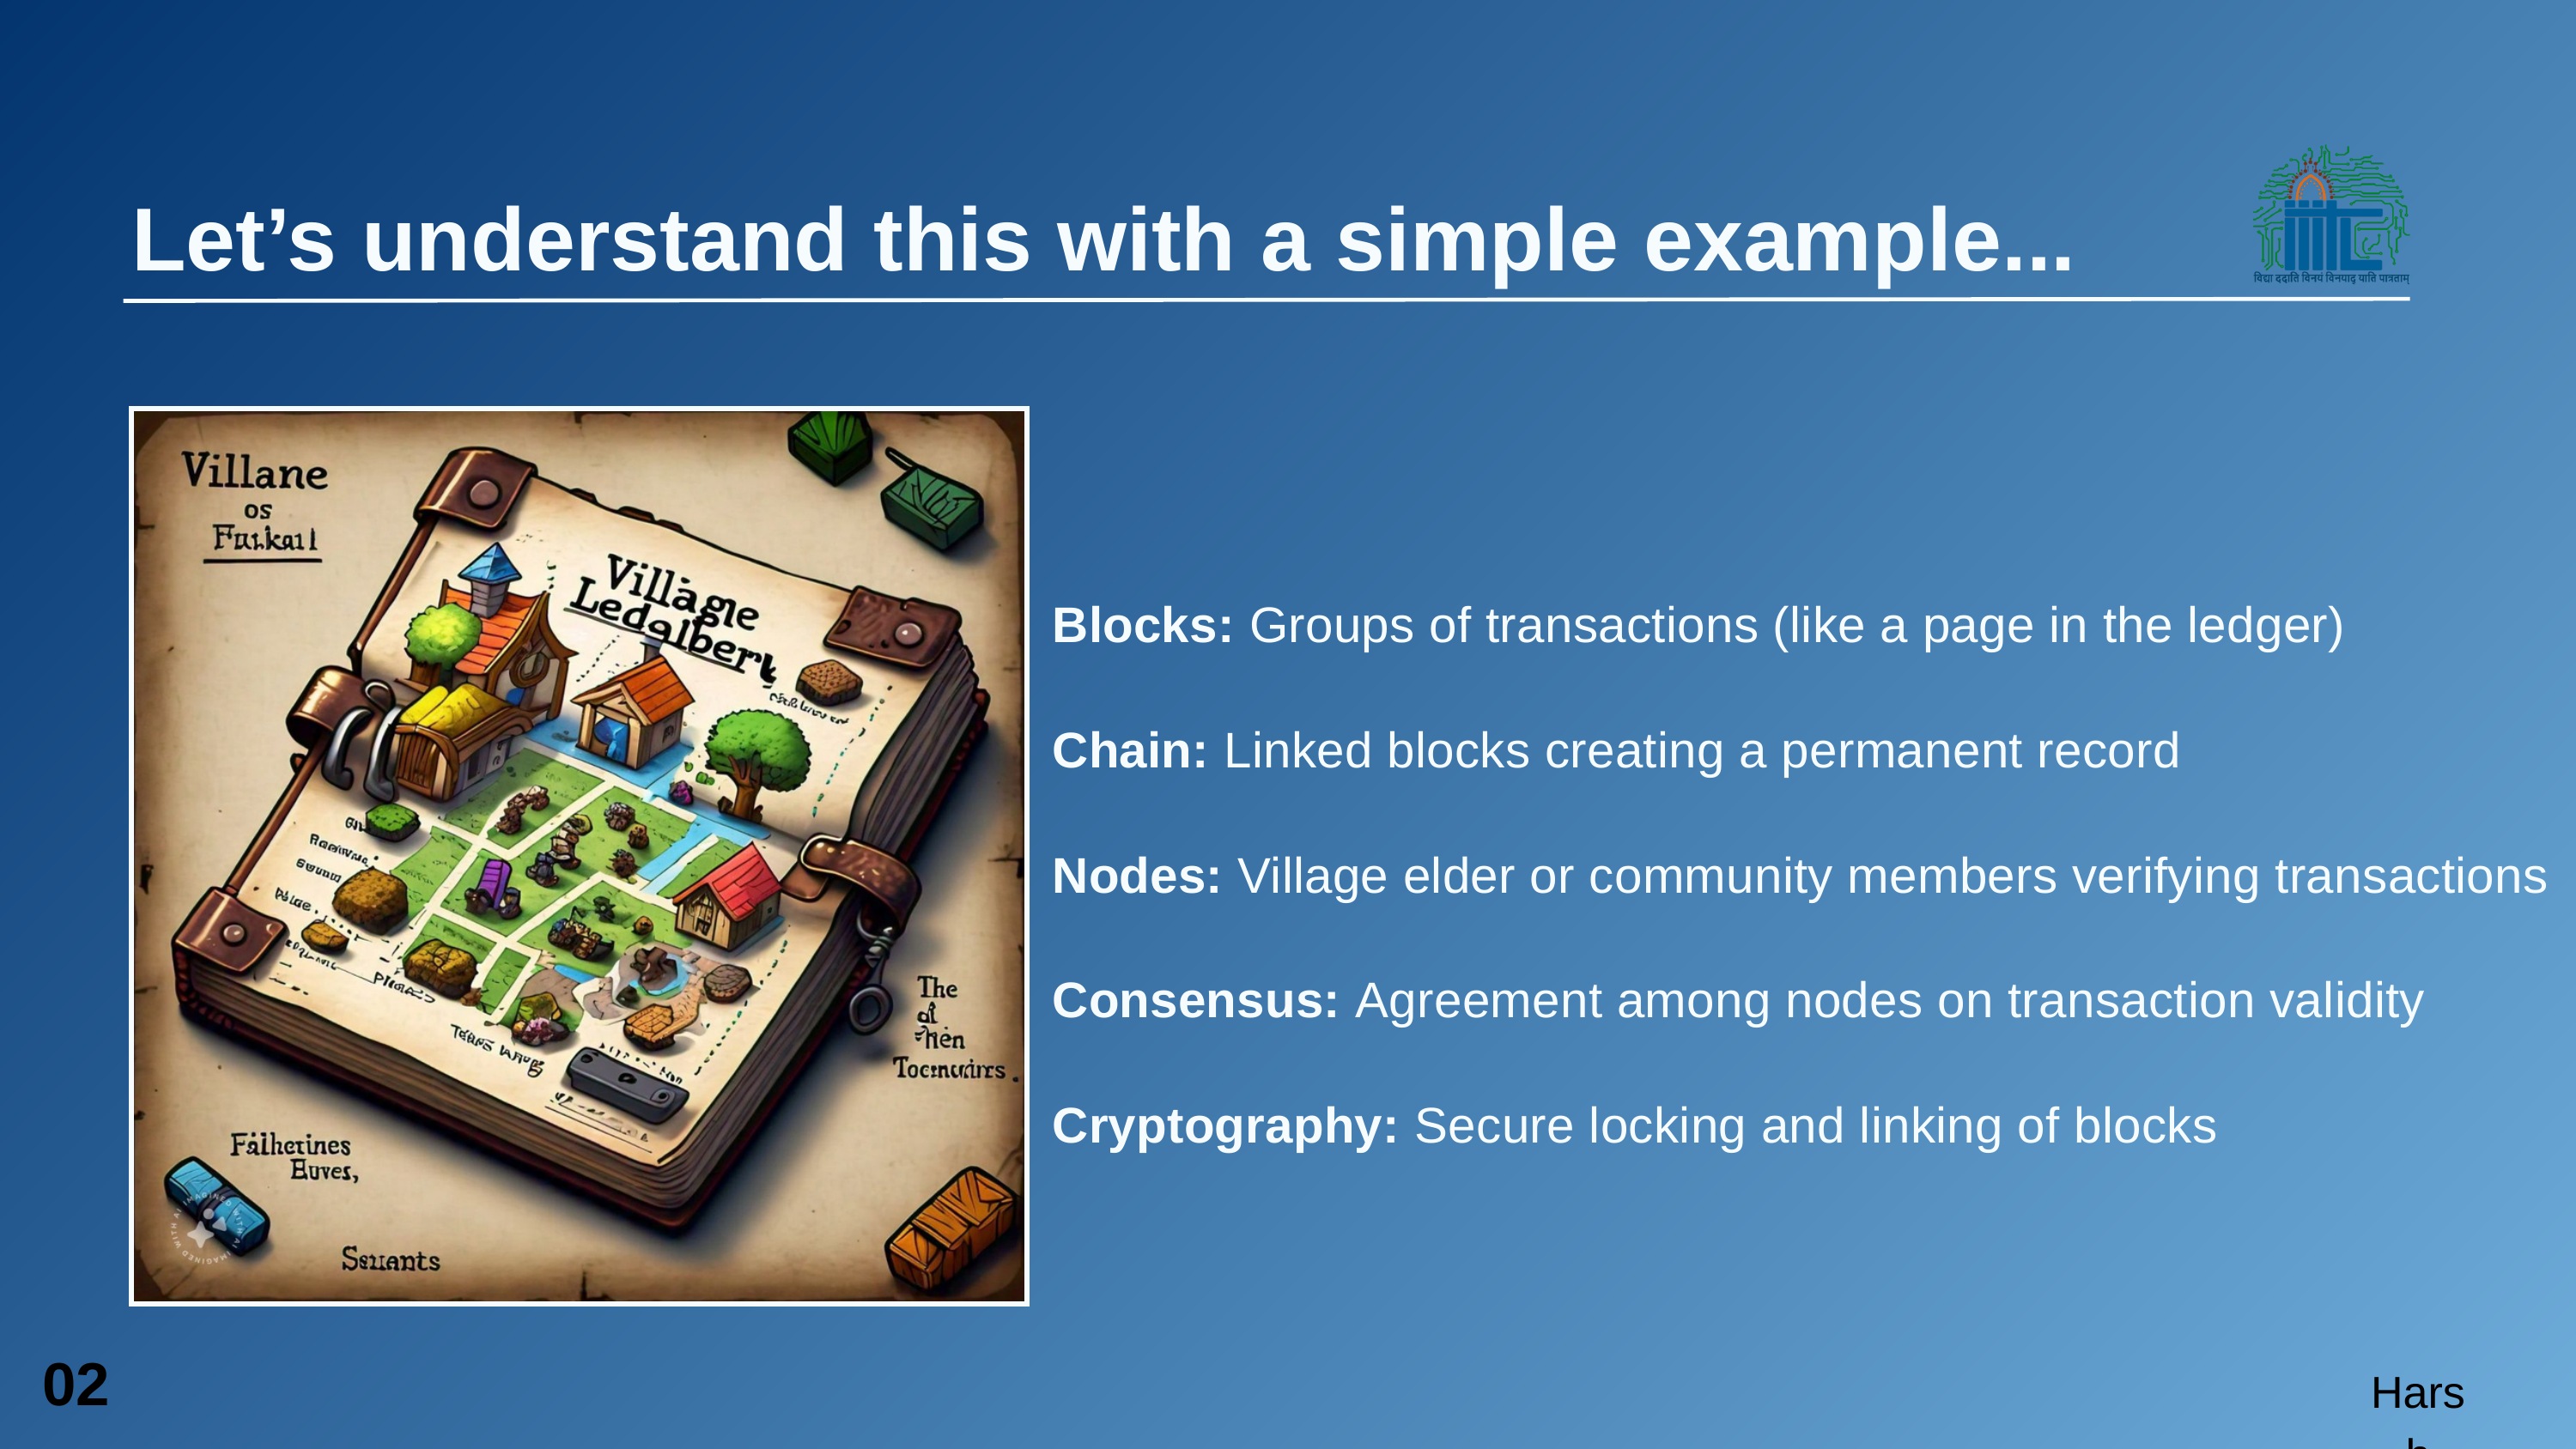

Let’s understand this with a simple example...

Blocks: Groups of transactions (like a page in the ledger)
Chain: Linked blocks creating a permanent record
Nodes: Village elder or community members verifying transactions
Consensus: Agreement among nodes on transaction validity
Cryptography: Secure locking and linking of blocks
02
Harsh